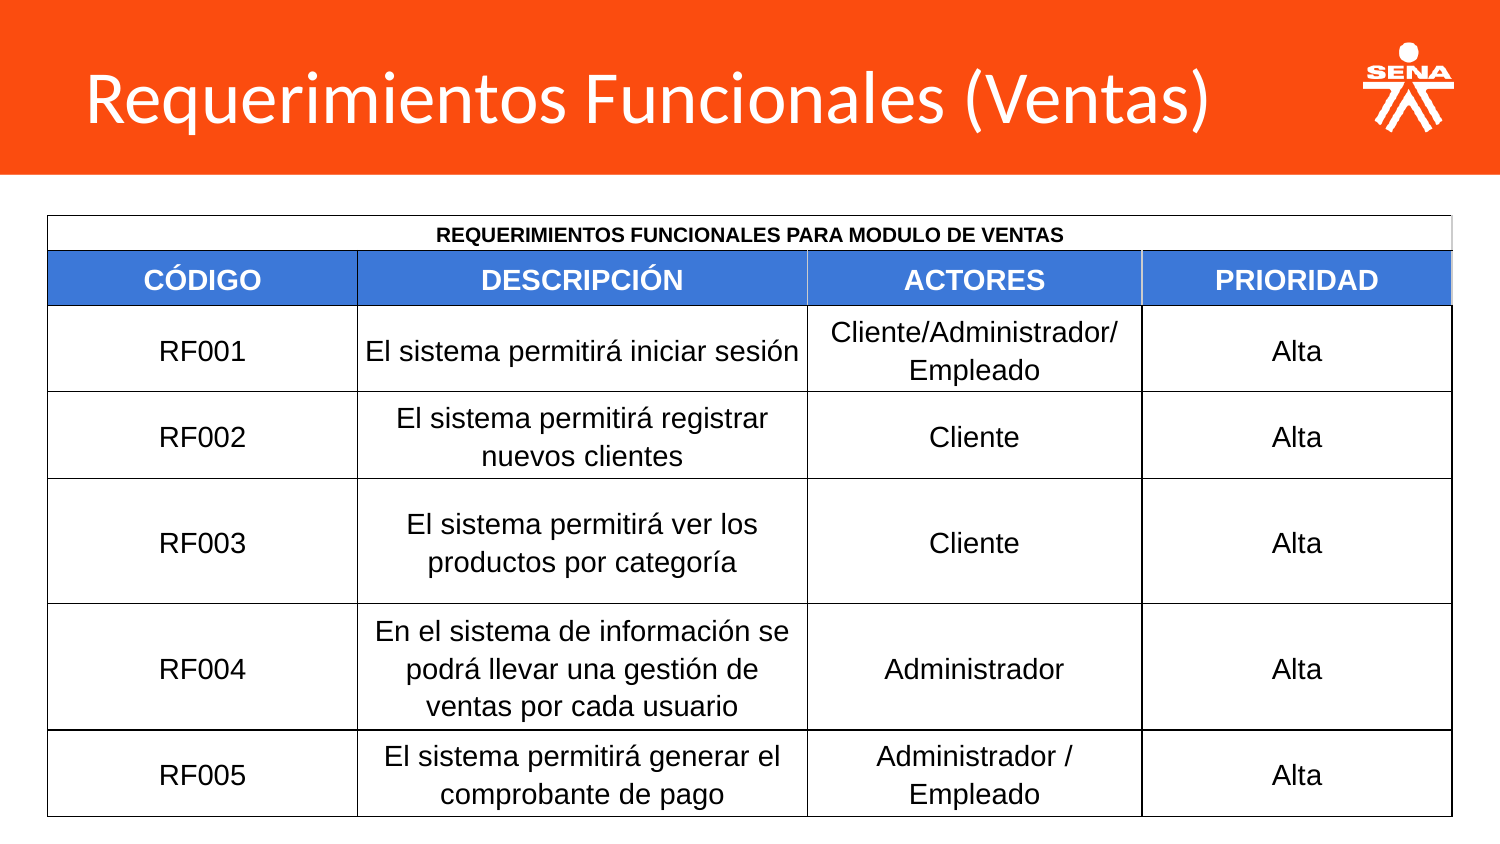

Requerimientos Funcionales (Ventas)

| REQUERIMIENTOS FUNCIONALES PARA MODULO DE VENTAS |  |  |  |
| --- | --- | --- | --- |
| CÓDIGO | DESCRIPCIÓN | ACTORES | PRIORIDAD |
| RF001 | El sistema permitirá iniciar sesión | Cliente/Administrador/Empleado | Alta |
| RF002 | El sistema permitirá registrar nuevos clientes | Cliente | Alta |
| RF003 | El sistema permitirá ver los productos por categoría | Cliente | Alta |
| RF004 | En el sistema de información se podrá llevar una gestión de ventas por cada usuario | Administrador | Alta |
| RF005 | El sistema permitirá generar el comprobante de pago | Administrador / Empleado | Alta |